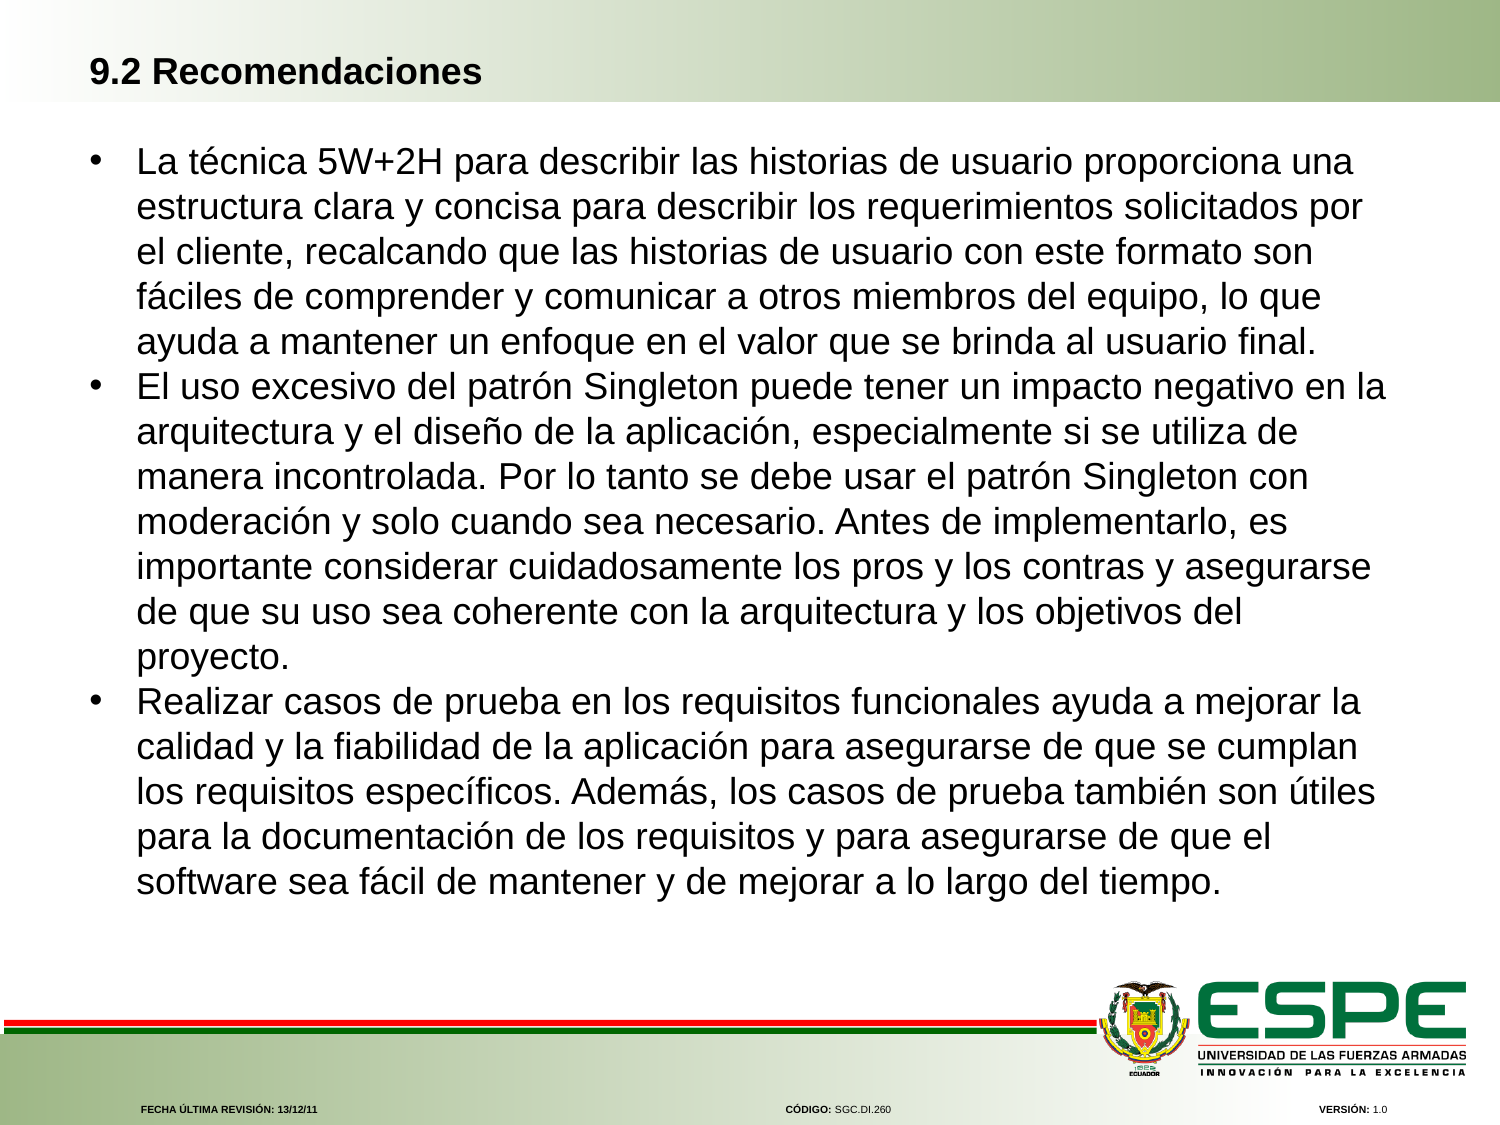

9.2 Recomendaciones

La técnica 5W+2H para describir las historias de usuario proporciona una estructura clara y concisa para describir los requerimientos solicitados por el cliente, recalcando que las historias de usuario con este formato son fáciles de comprender y comunicar a otros miembros del equipo, lo que ayuda a mantener un enfoque en el valor que se brinda al usuario final.
El uso excesivo del patrón Singleton puede tener un impacto negativo en la arquitectura y el diseño de la aplicación, especialmente si se utiliza de manera incontrolada. Por lo tanto se debe usar el patrón Singleton con moderación y solo cuando sea necesario. Antes de implementarlo, es importante considerar cuidadosamente los pros y los contras y asegurarse de que su uso sea coherente con la arquitectura y los objetivos del proyecto.
Realizar casos de prueba en los requisitos funcionales ayuda a mejorar la calidad y la fiabilidad de la aplicación para asegurarse de que se cumplan los requisitos específicos. Además, los casos de prueba también son útiles para la documentación de los requisitos y para asegurarse de que el software sea fácil de mantener y de mejorar a lo largo del tiempo.

FECHA ÚLTIMA REVISIÓN: 13/12/11
CÓDIGO: SGC.DI.260
VERSIÓN: 1.0